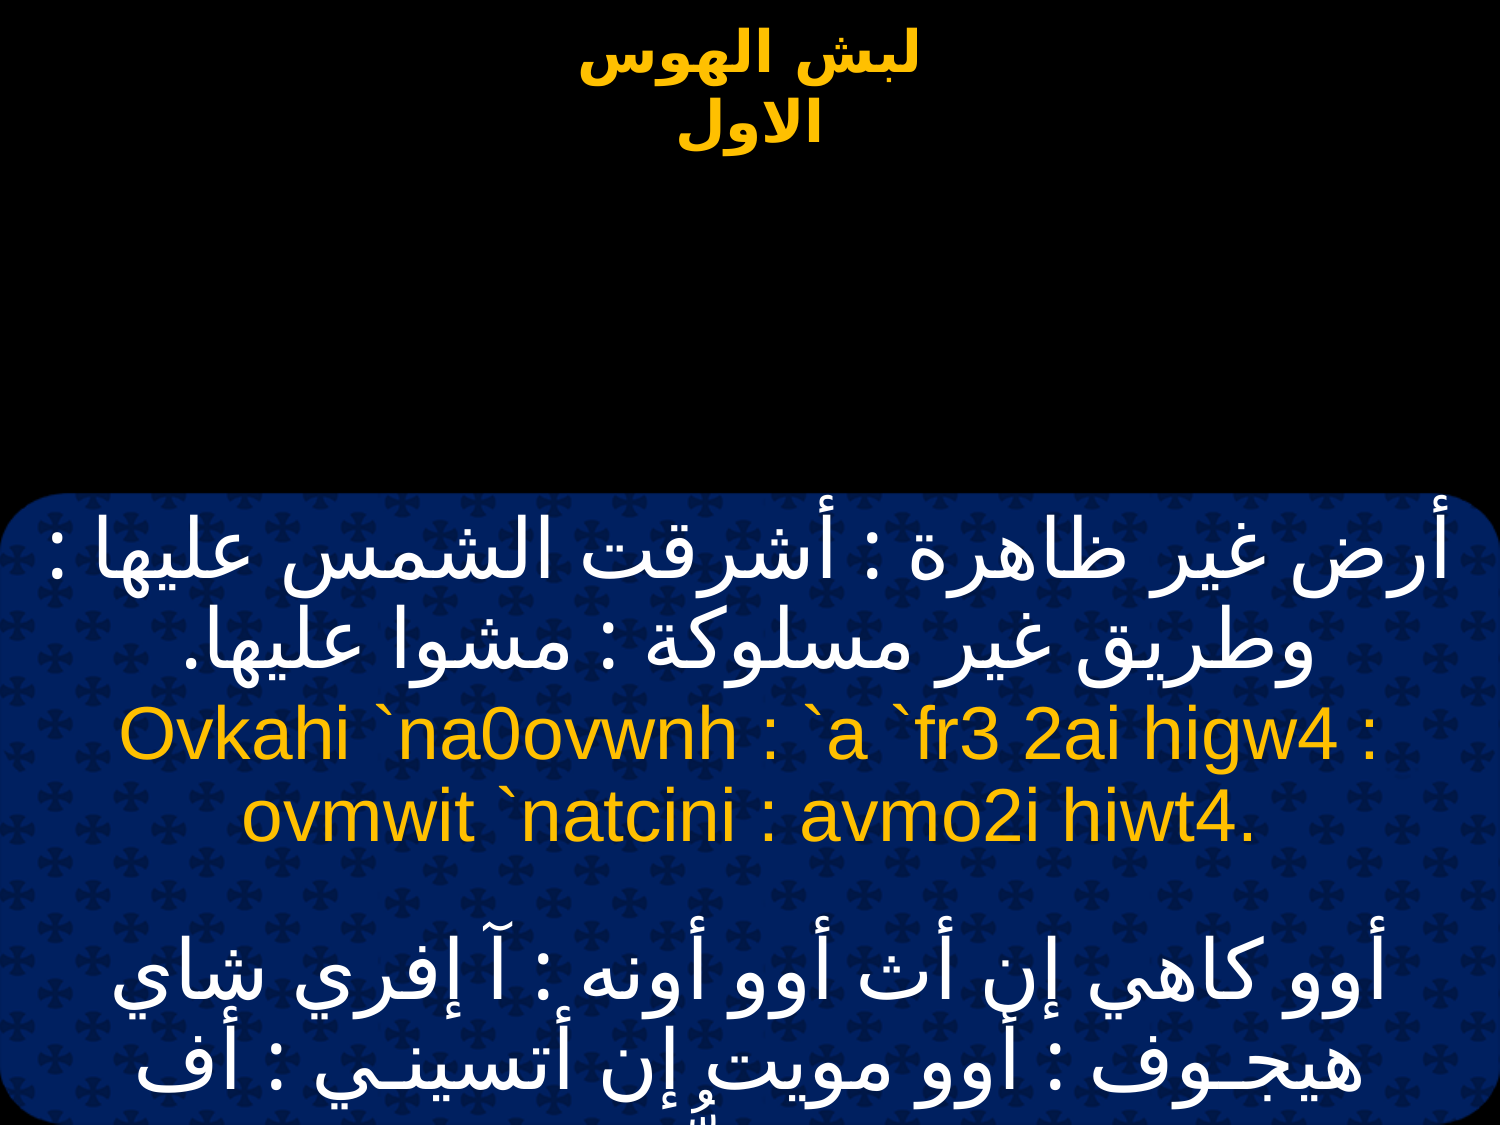

أرض غير ظاهرة : أشرقت الشمس عليها : وطريق غير مسلوكة : مشوا عليها.
Ovkahi `na0ovwnh : `a `fr3 2ai higw4 : ovmwit `natcini : avmo2i hiwt4.
أوو كاهي إن أث أوو أونه : آ إفري شاي هيجـوف : أوو مويت إن أتسينـي : أف موشي هيُّوتـف.